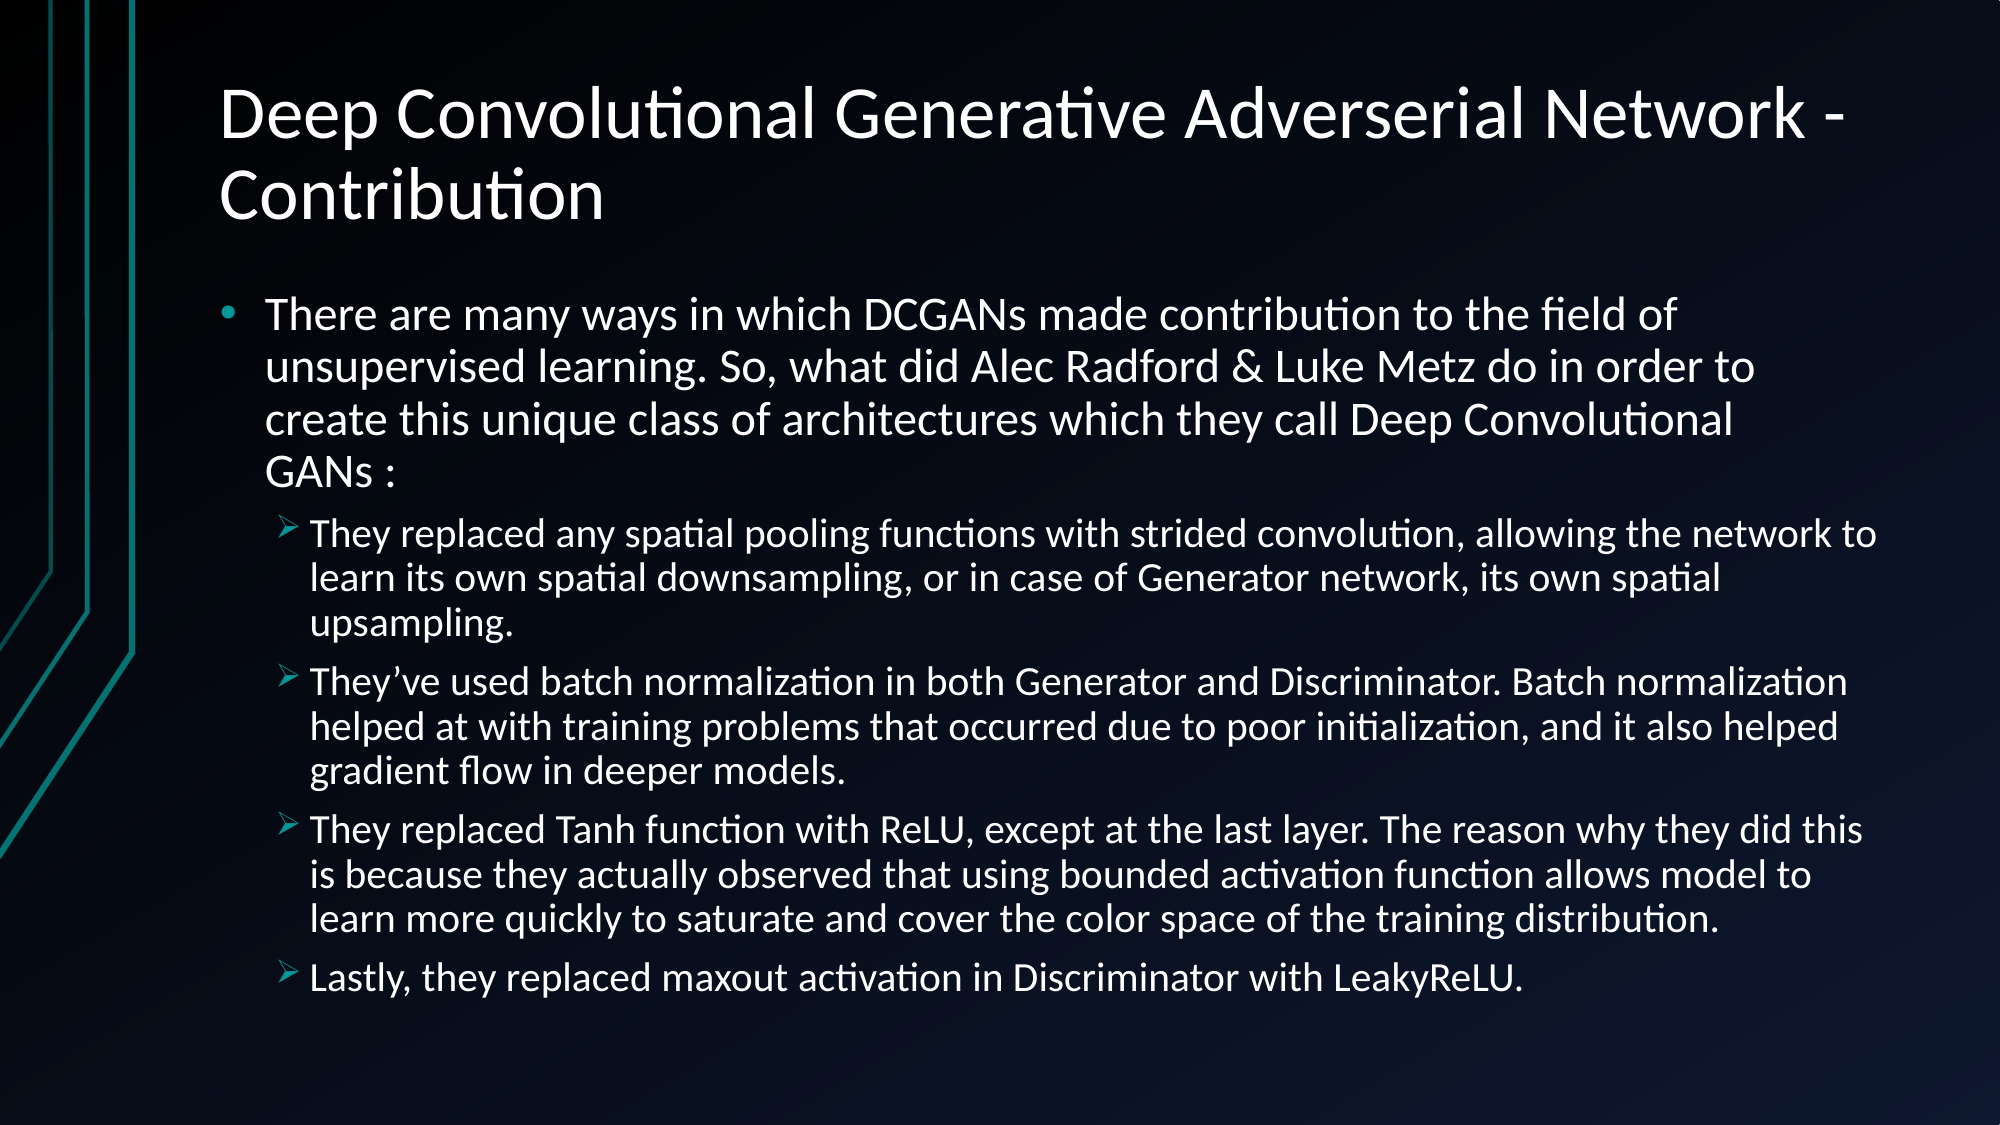

# Deep Convolutional Generative Adverserial Network - Contribution
There are many ways in which DCGANs made contribution to the field of unsupervised learning. So, what did Alec Radford & Luke Metz do in order to create this unique class of architectures which they call Deep Convolutional GANs :
They replaced any spatial pooling functions with strided convolution, allowing the network to learn its own spatial downsampling, or in case of Generator network, its own spatial upsampling.
They’ve used batch normalization in both Generator and Discriminator. Batch normalization helped at with training problems that occurred due to poor initialization, and it also helped gradient flow in deeper models.
They replaced Tanh function with ReLU, except at the last layer. The reason why they did this is because they actually observed that using bounded activation function allows model to learn more quickly to saturate and cover the color space of the training distribution.
Lastly, they replaced maxout activation in Discriminator with LeakyReLU.